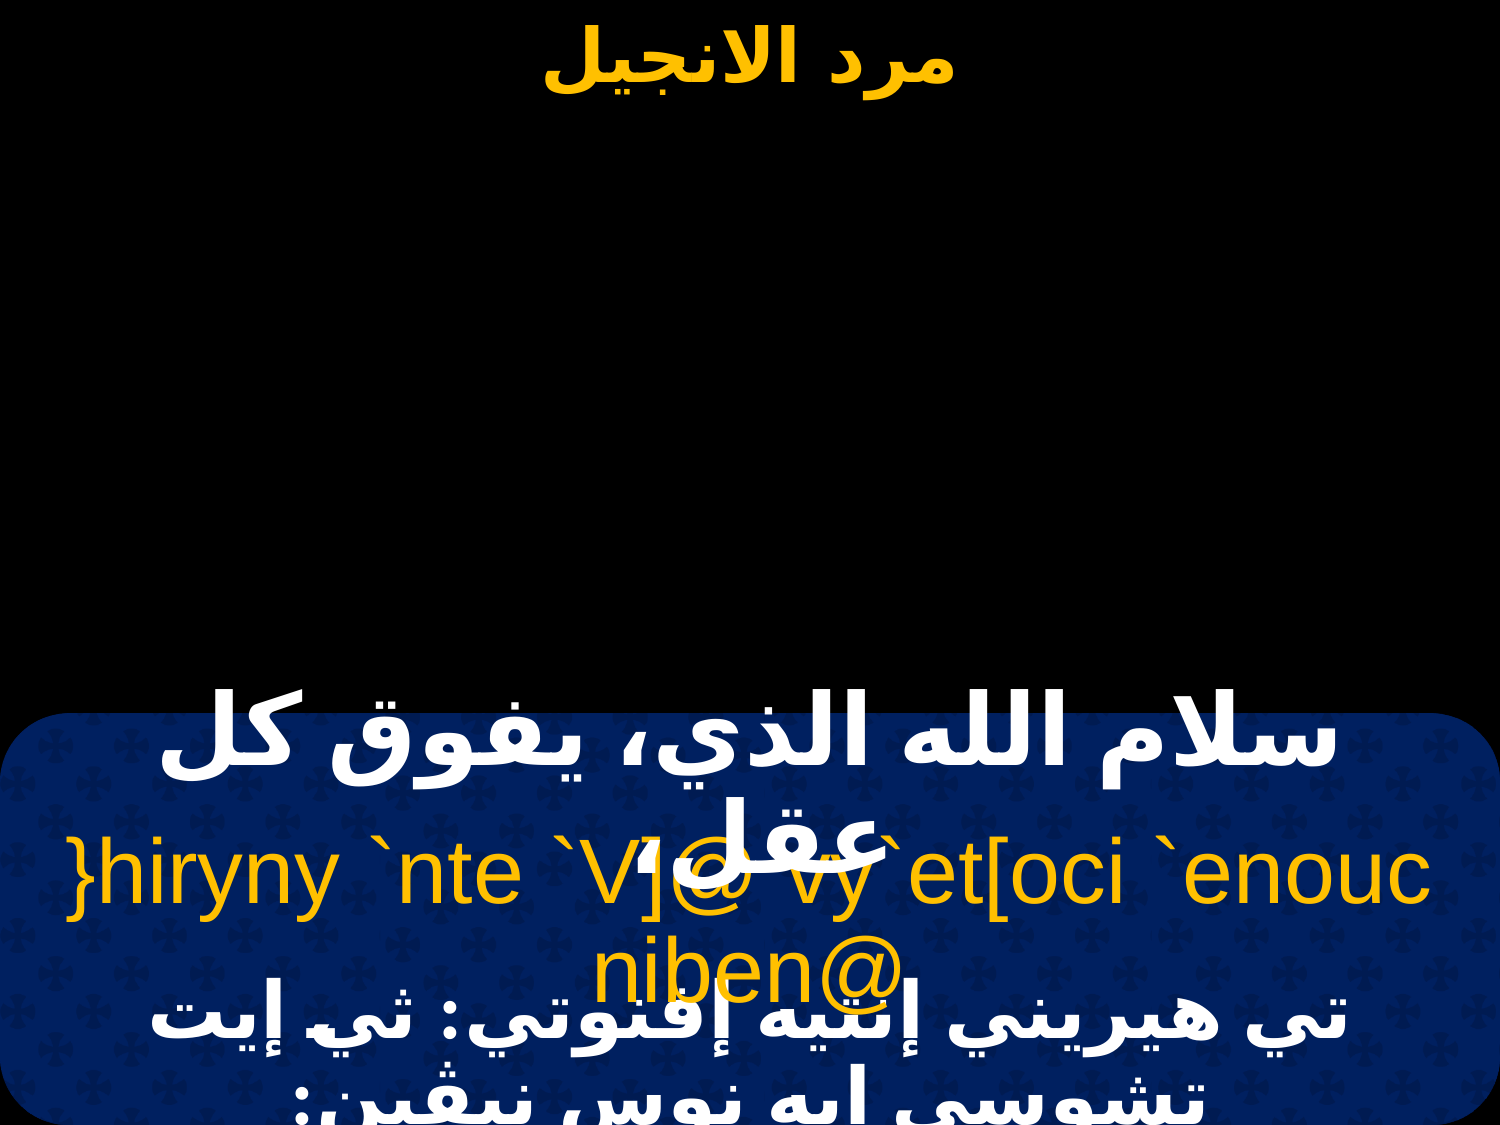

# مرد انجيل ايام الصوم الكبير
سلام الله الذي، يفوق كل عقل،
}hiryny `nte `V]@ vy`et[oci `enouc niben@
تي هيريني إنتيه إفنوتي: ثي إيت تشوسي إيه نوس نيڤين: